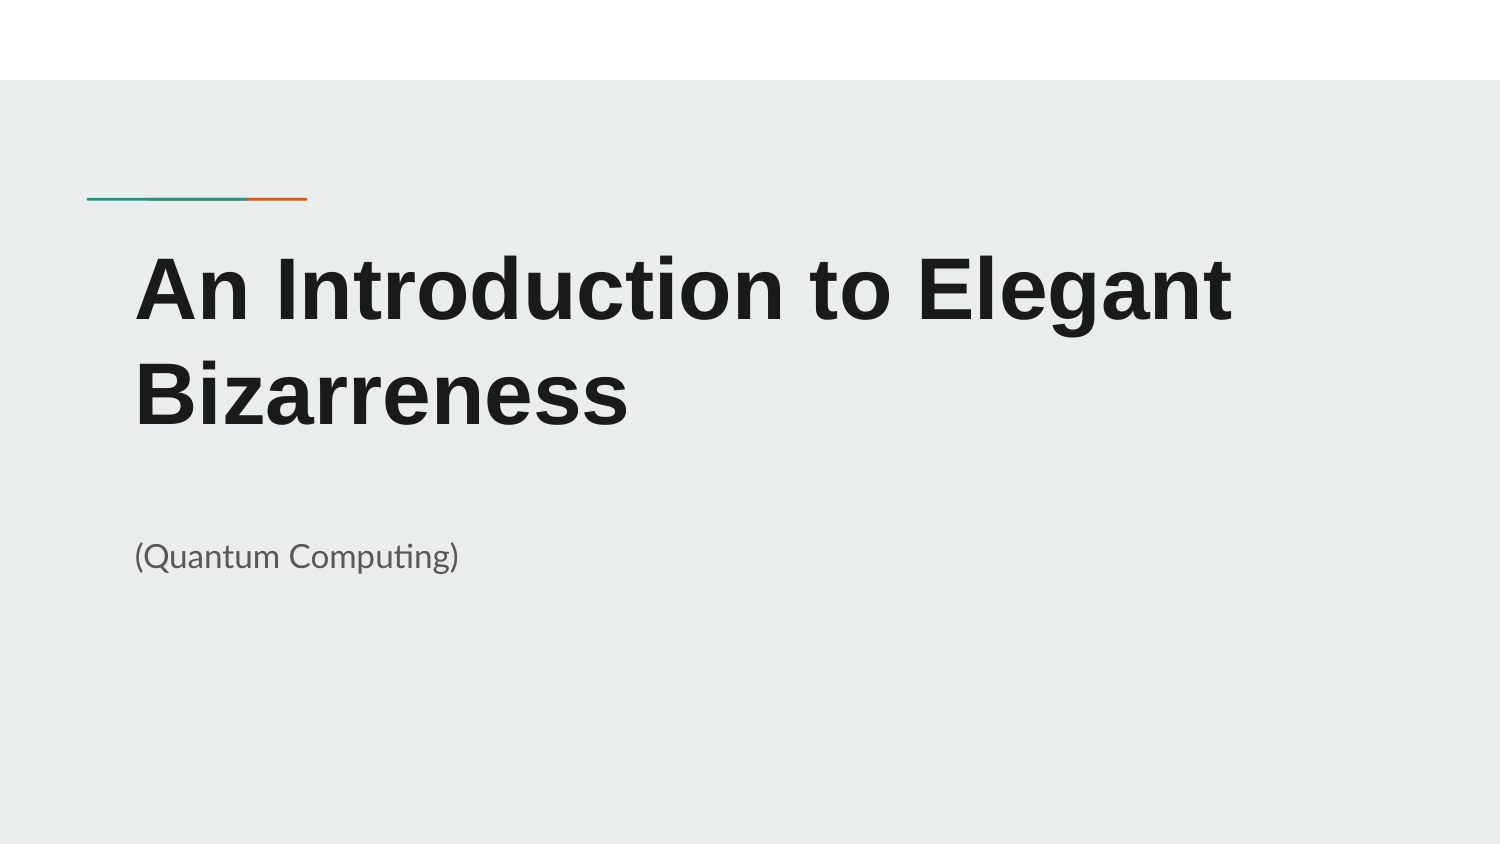

# An Introduction to Elegant Bizarreness
(Quantum Computing)